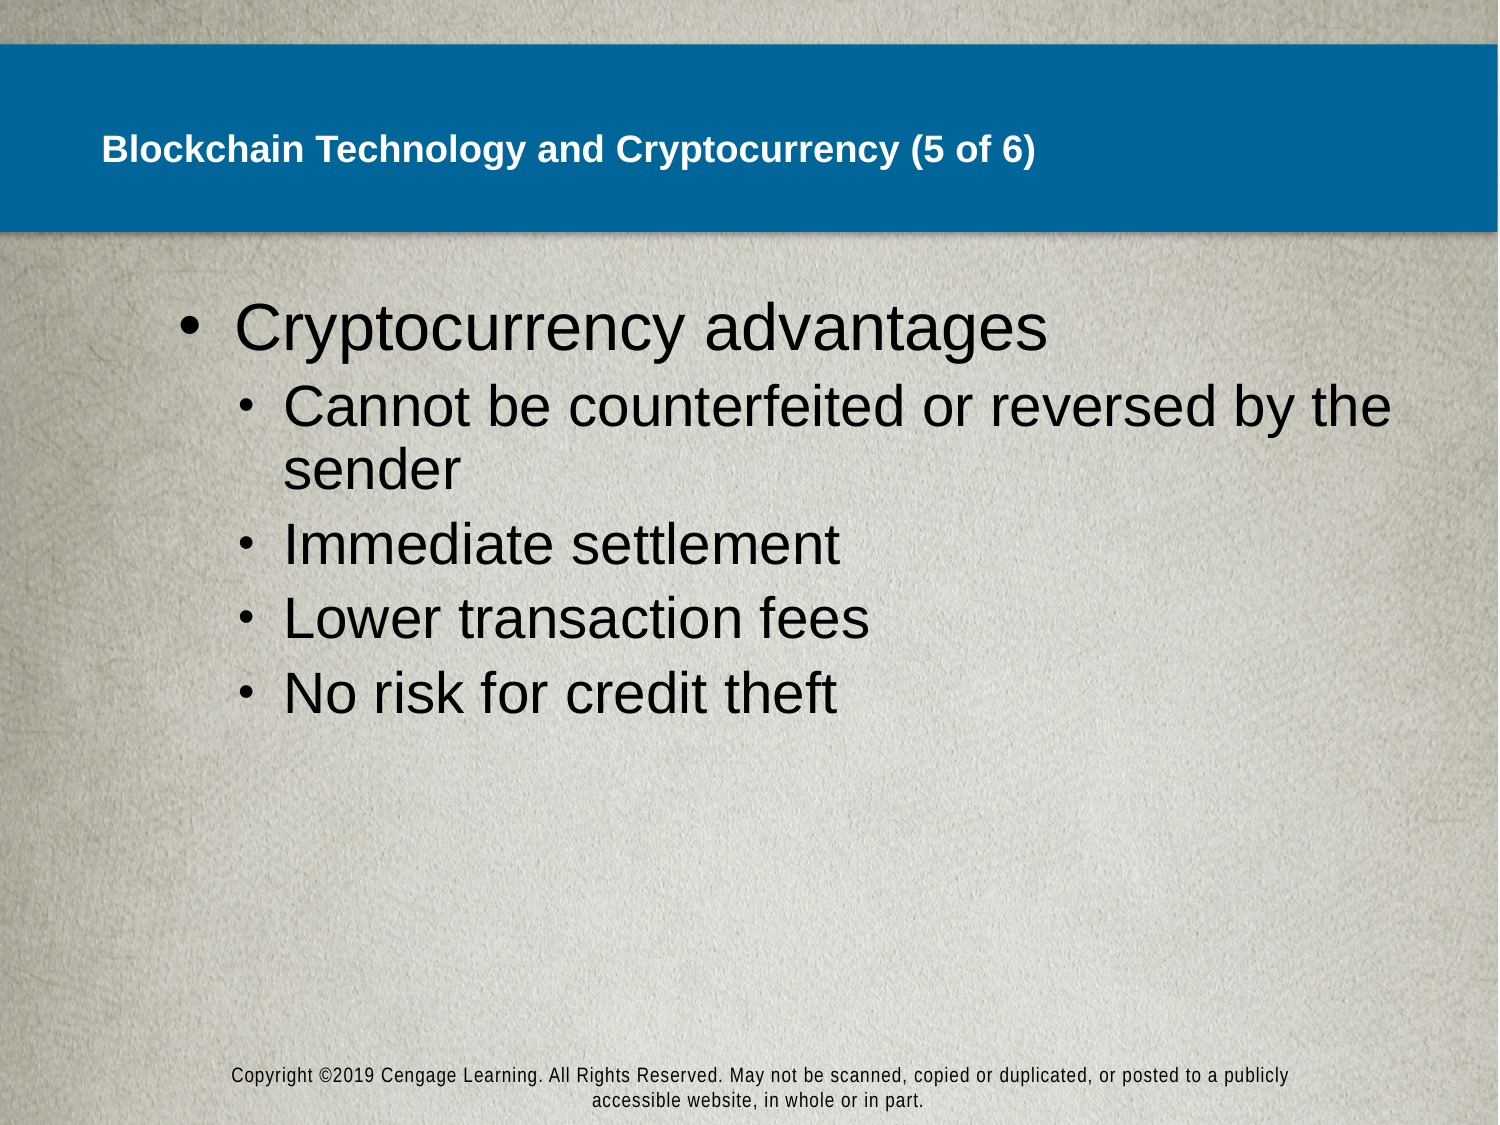

# Blockchain Technology and Cryptocurrency (5 of 6)
Cryptocurrency advantages
Cannot be counterfeited or reversed by the sender
Immediate settlement
Lower transaction fees
No risk for credit theft